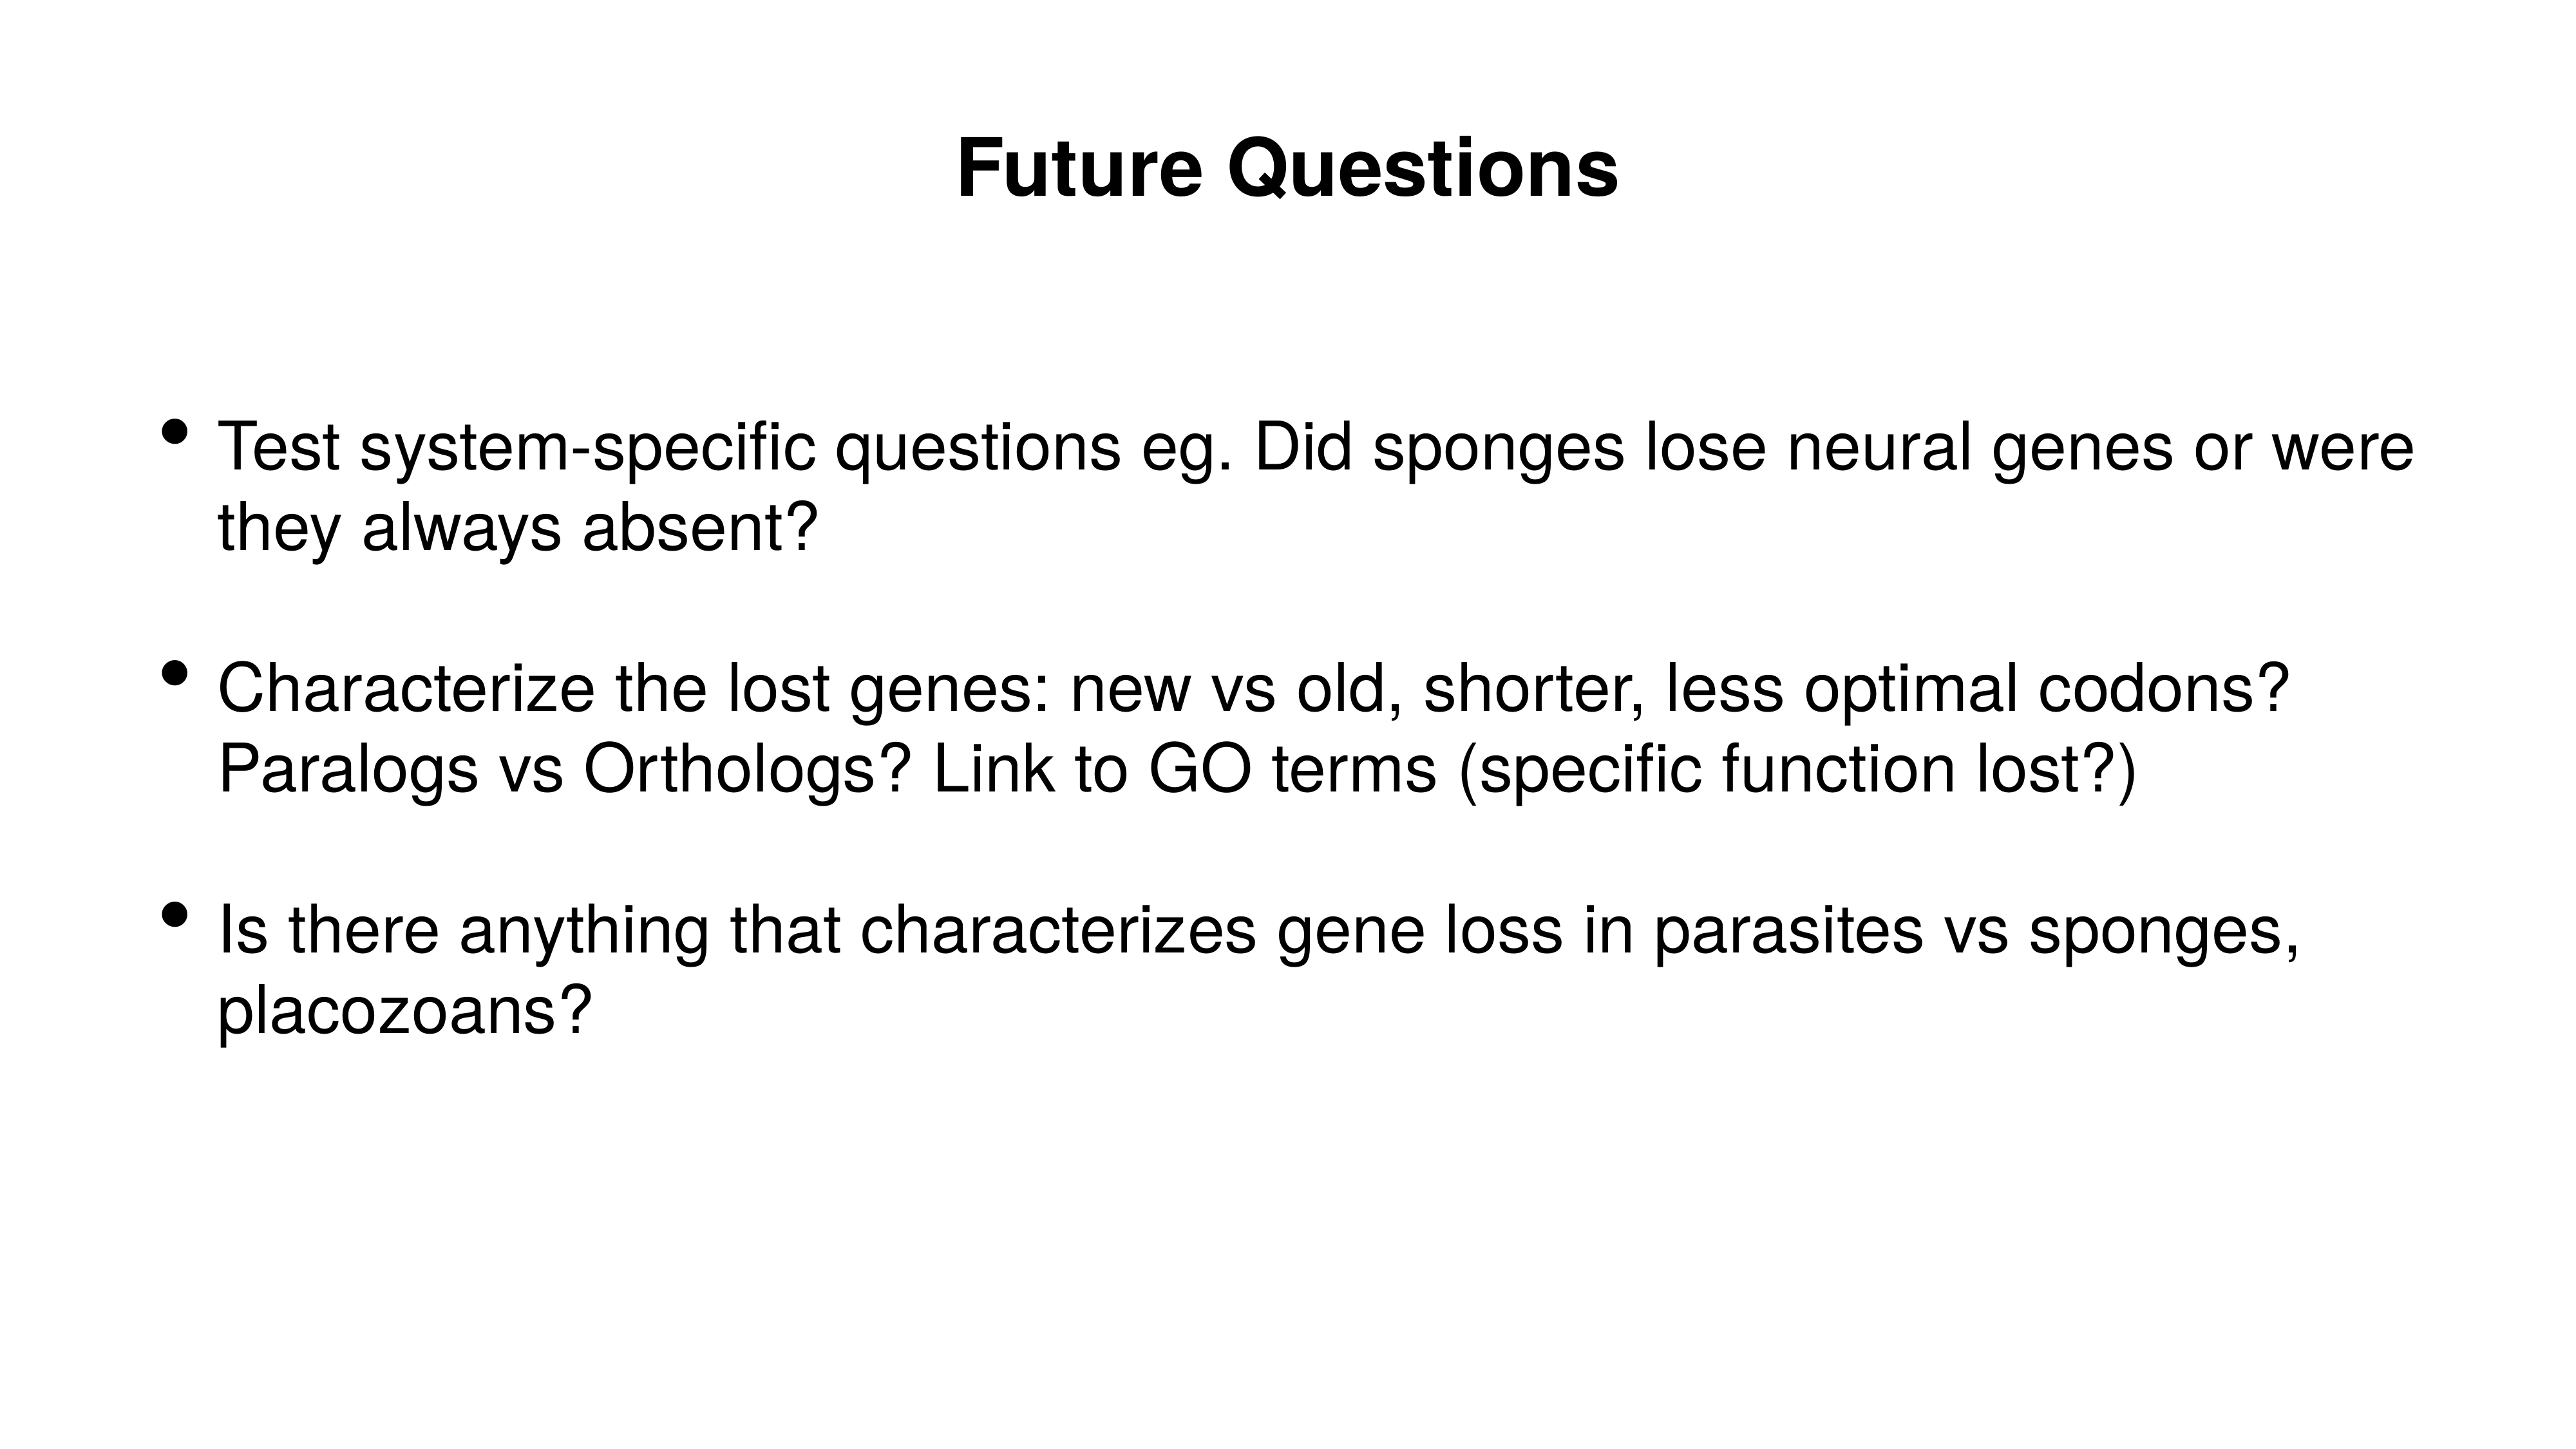

Future Questions
Test system-specific questions eg. Did sponges lose neural genes or were they always absent?

Characterize the lost genes: new vs old, shorter, less optimal codons? Paralogs vs Orthologs? Link to GO terms (specific function lost?)

Is there anything that characterizes gene loss in parasites vs sponges, placozoans?